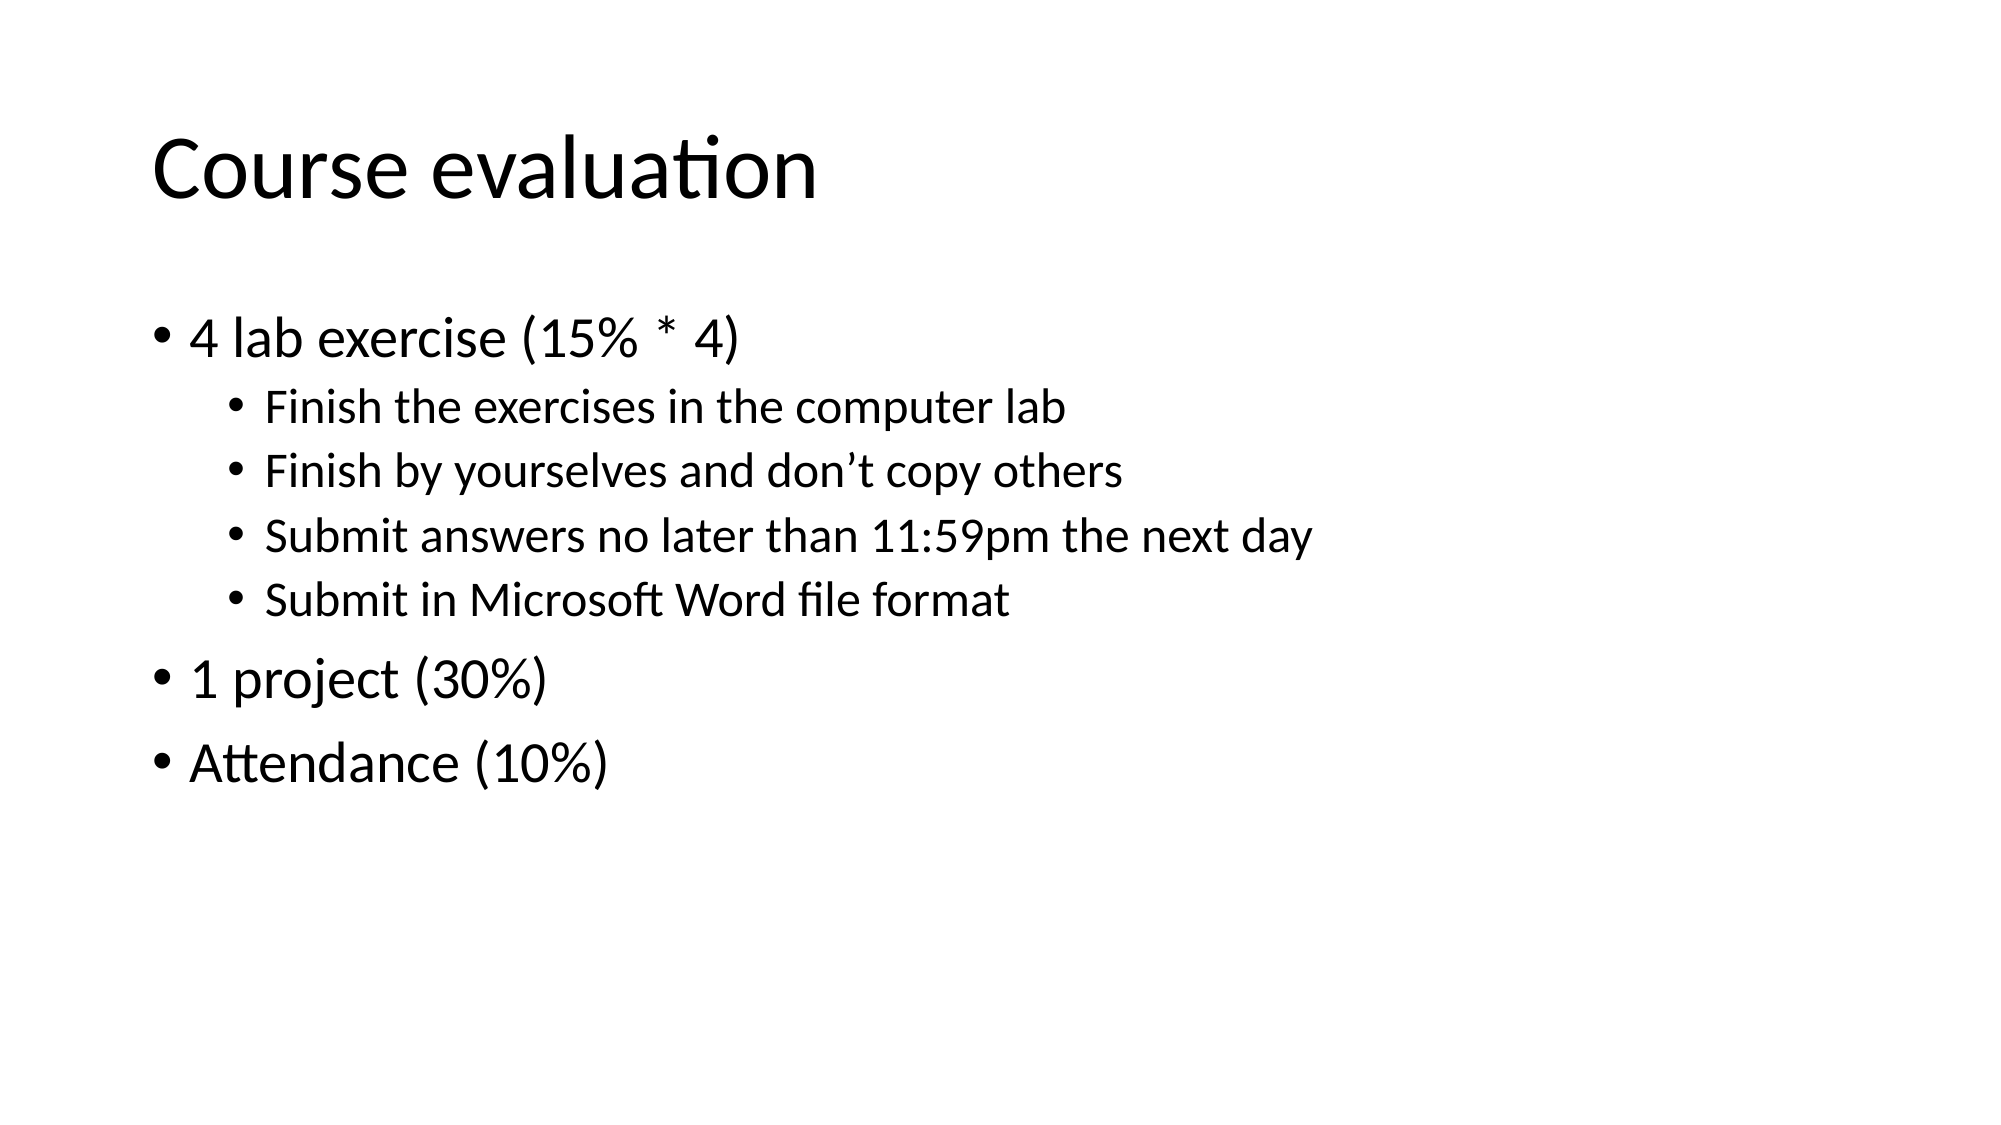

# Course evaluation
4 lab exercise (15% * 4)
Finish the exercises in the computer lab
Finish by yourselves and don’t copy others
Submit answers no later than 11:59pm the next day
Submit in Microsoft Word file format
1 project (30%)
Attendance (10%)